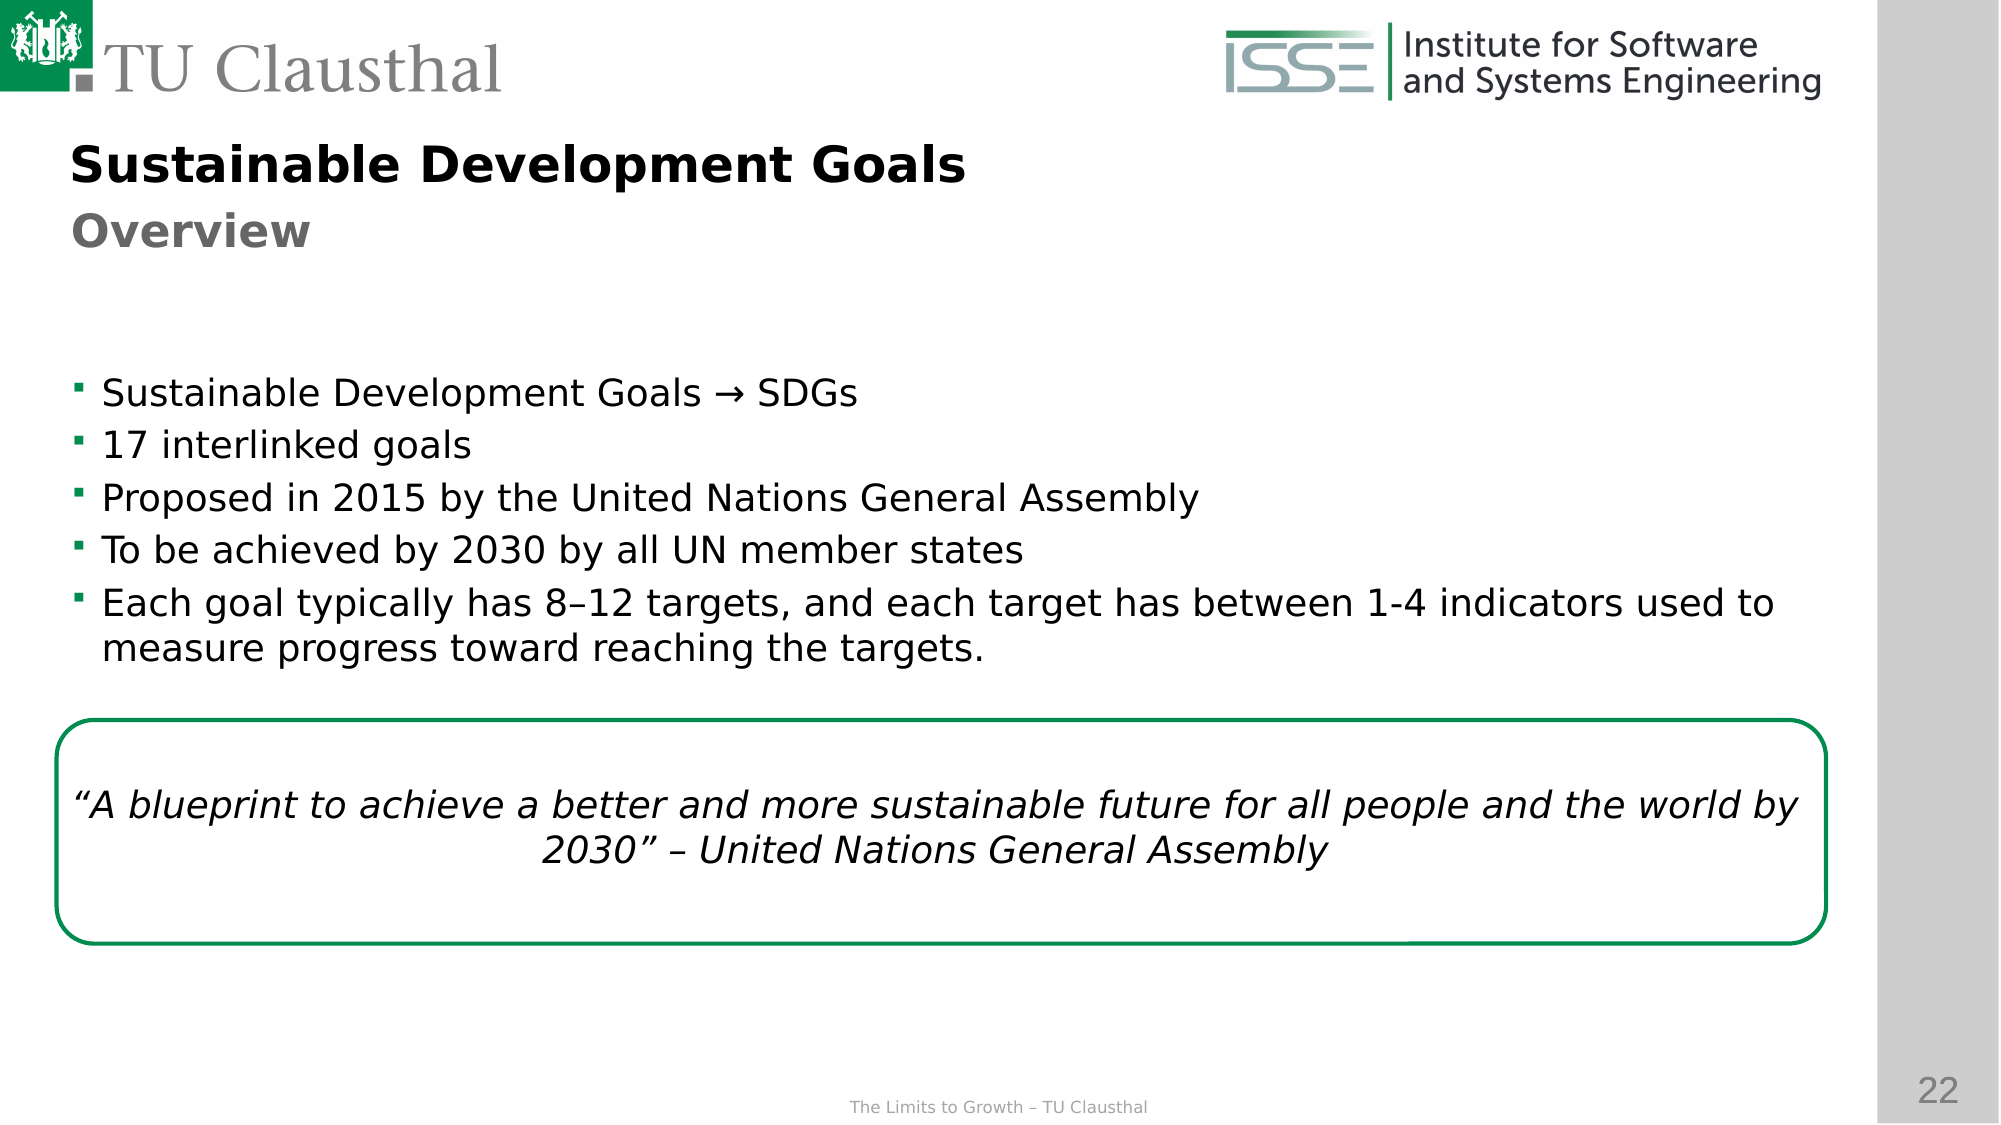

Sustainable Development Goals
Overview
Sustainable Development Goals → SDGs
17 interlinked goals
Proposed in 2015 by the United Nations General Assembly
To be achieved by 2030 by all UN member states
Each goal typically has 8–12 targets, and each target has between 1-4 indicators used to measure progress toward reaching the targets.

“A blueprint to achieve a better and more sustainable future for all people and the world by 2030” – United Nations General Assembly